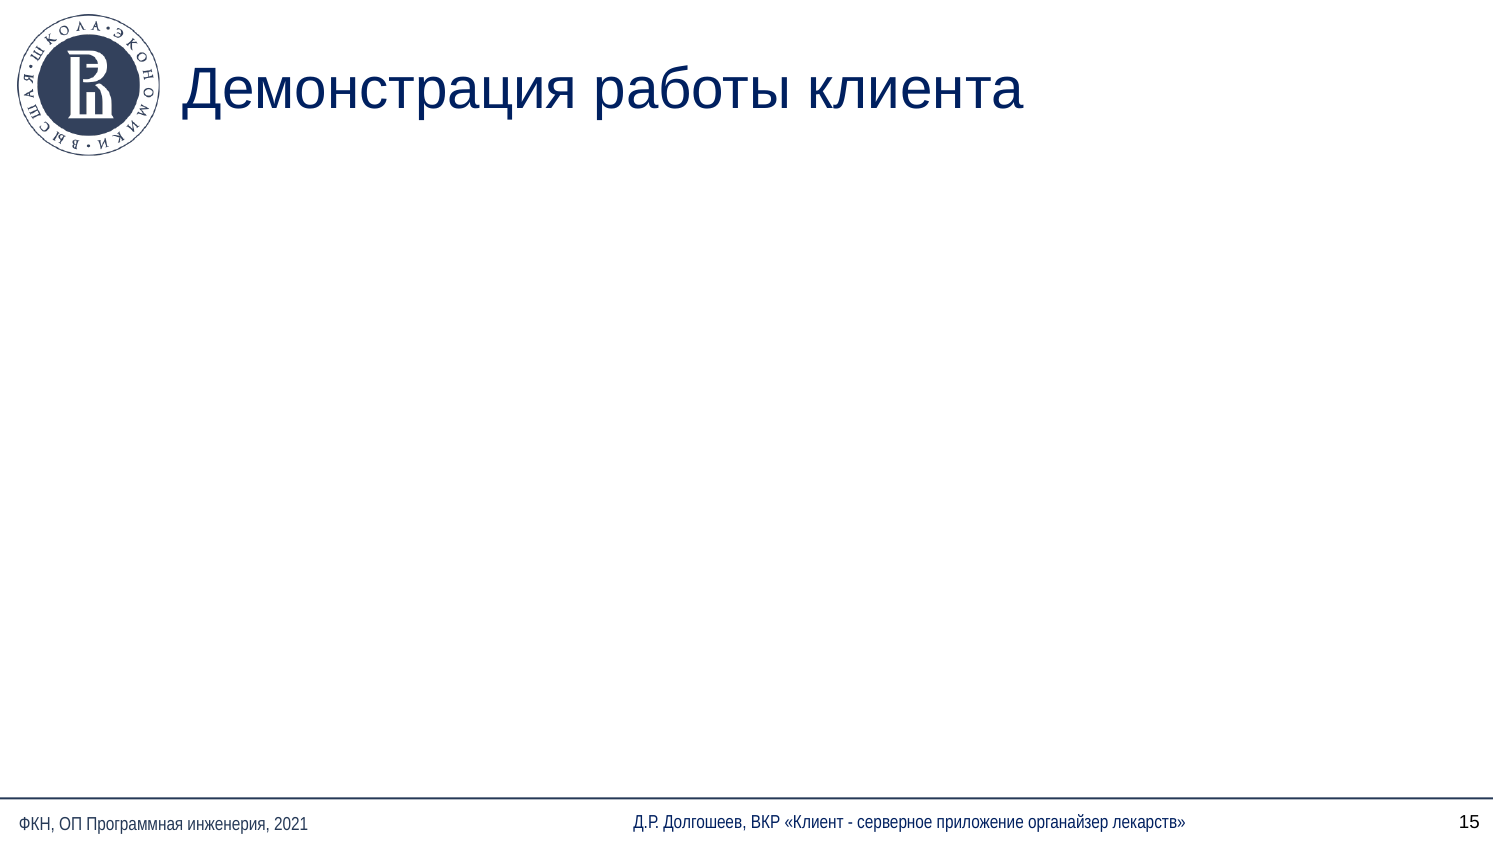

# Демонстрация работы клиента
15
Д.Р. Долгошеев, ВКР «Клиент - серверное приложение органайзер лекарств»